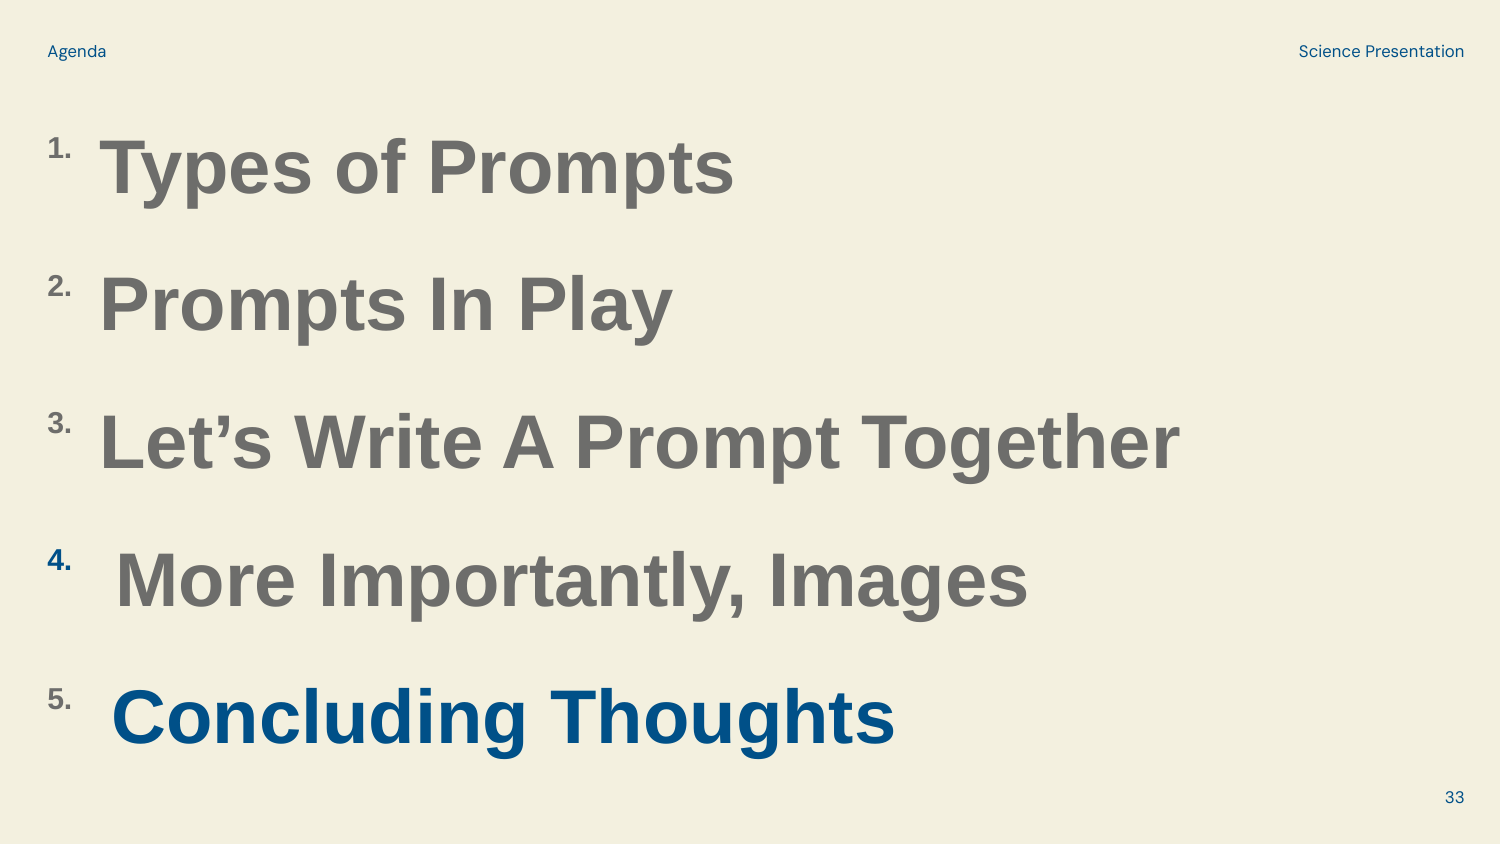

Agenda
Science Presentation
1.
Types of Prompts
2.
Prompts In Play
3.
Let’s Write A Prompt Together
4.
More Importantly, Images
Concluding Thoughts
5.
33